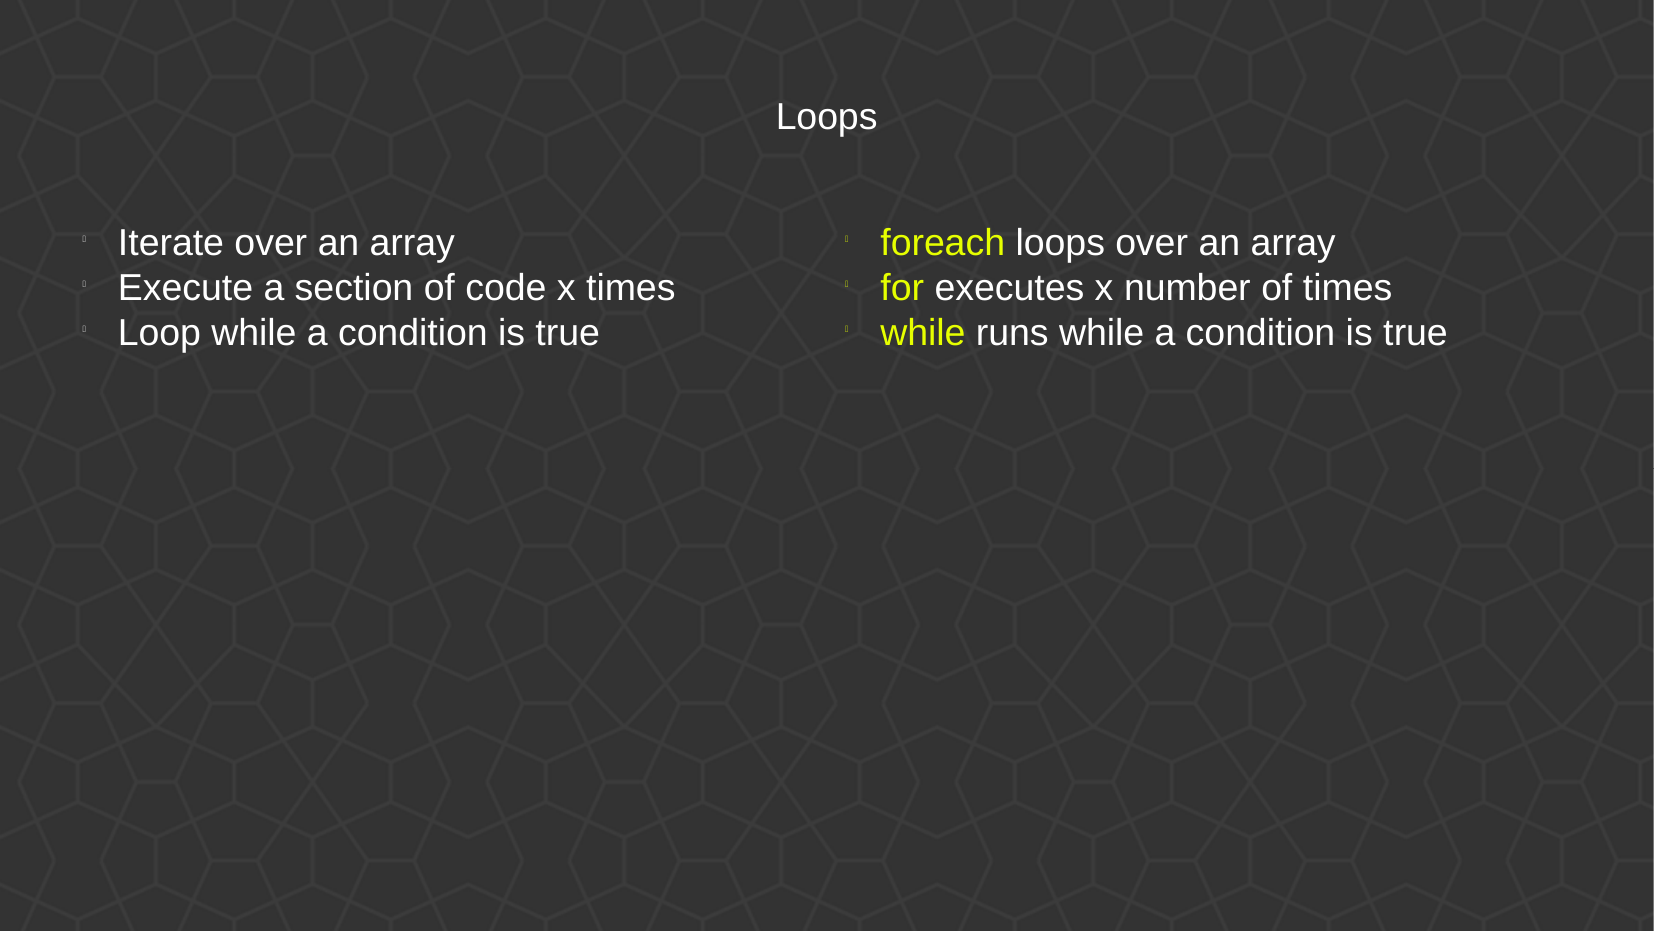

Loops
Iterate over an array
Execute a section of code x times
Loop while a condition is true
foreach loops over an array
for executes x number of times
while runs while a condition is true